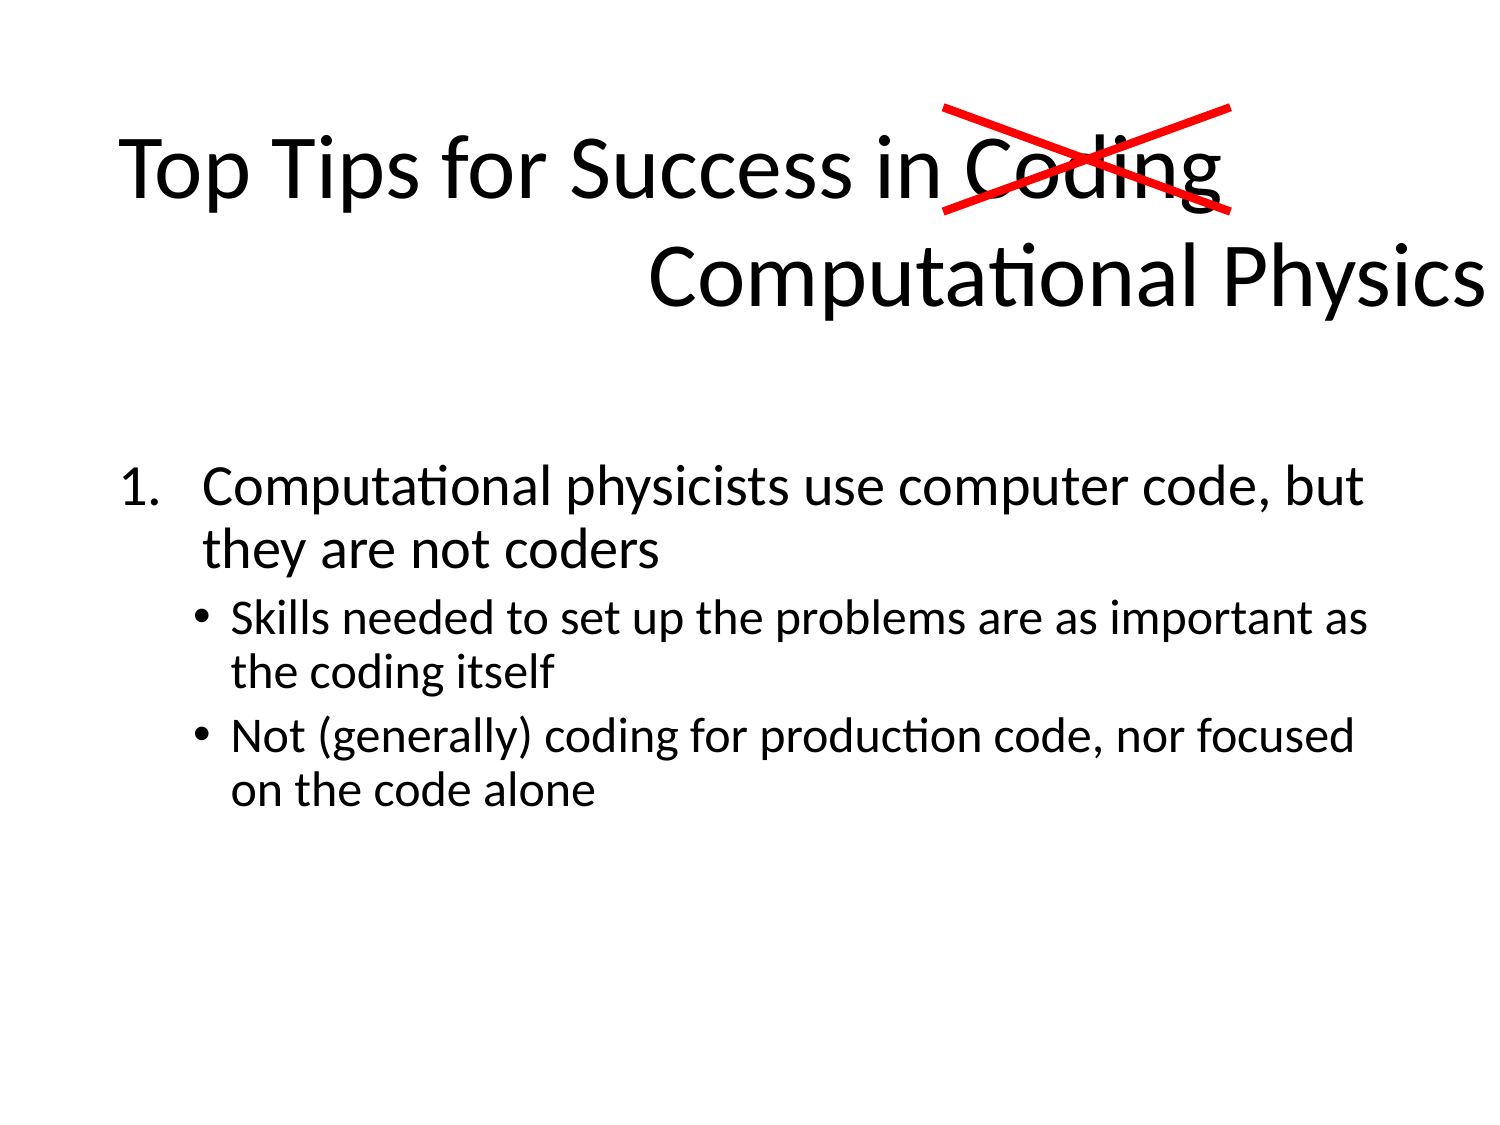

# Top Tips for Success in Coding
Computational Physics
Computational physicists use computer code, but they are not coders
Skills needed to set up the problems are as important as the coding itself
Not (generally) coding for production code, nor focused on the code alone